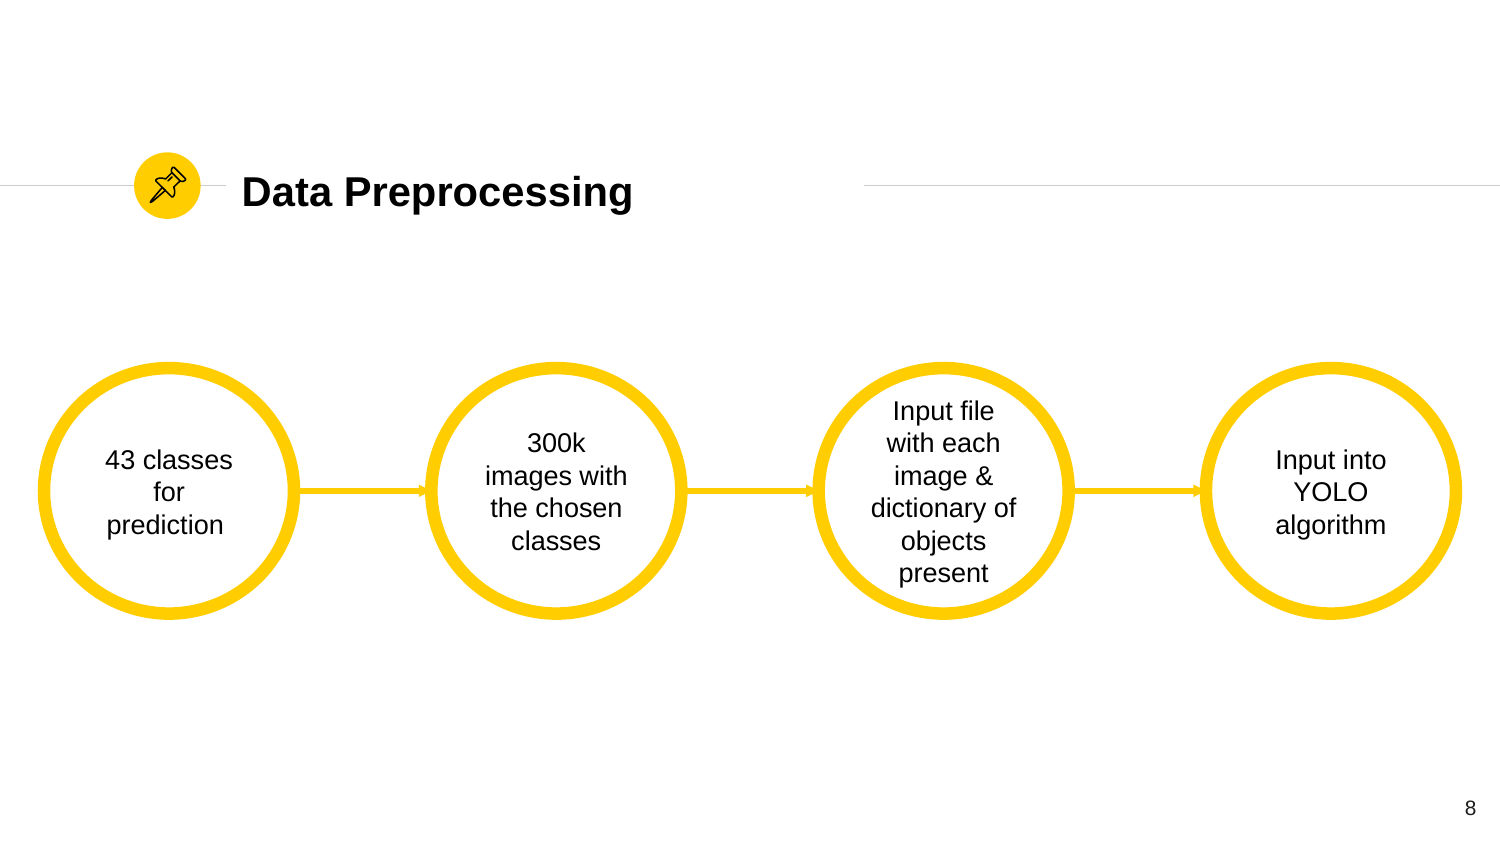

# Data Preprocessing

43 classes for prediction
300k images with the chosen classes
Input file with each image & dictionary of objects present
Input into YOLO algorithm
8